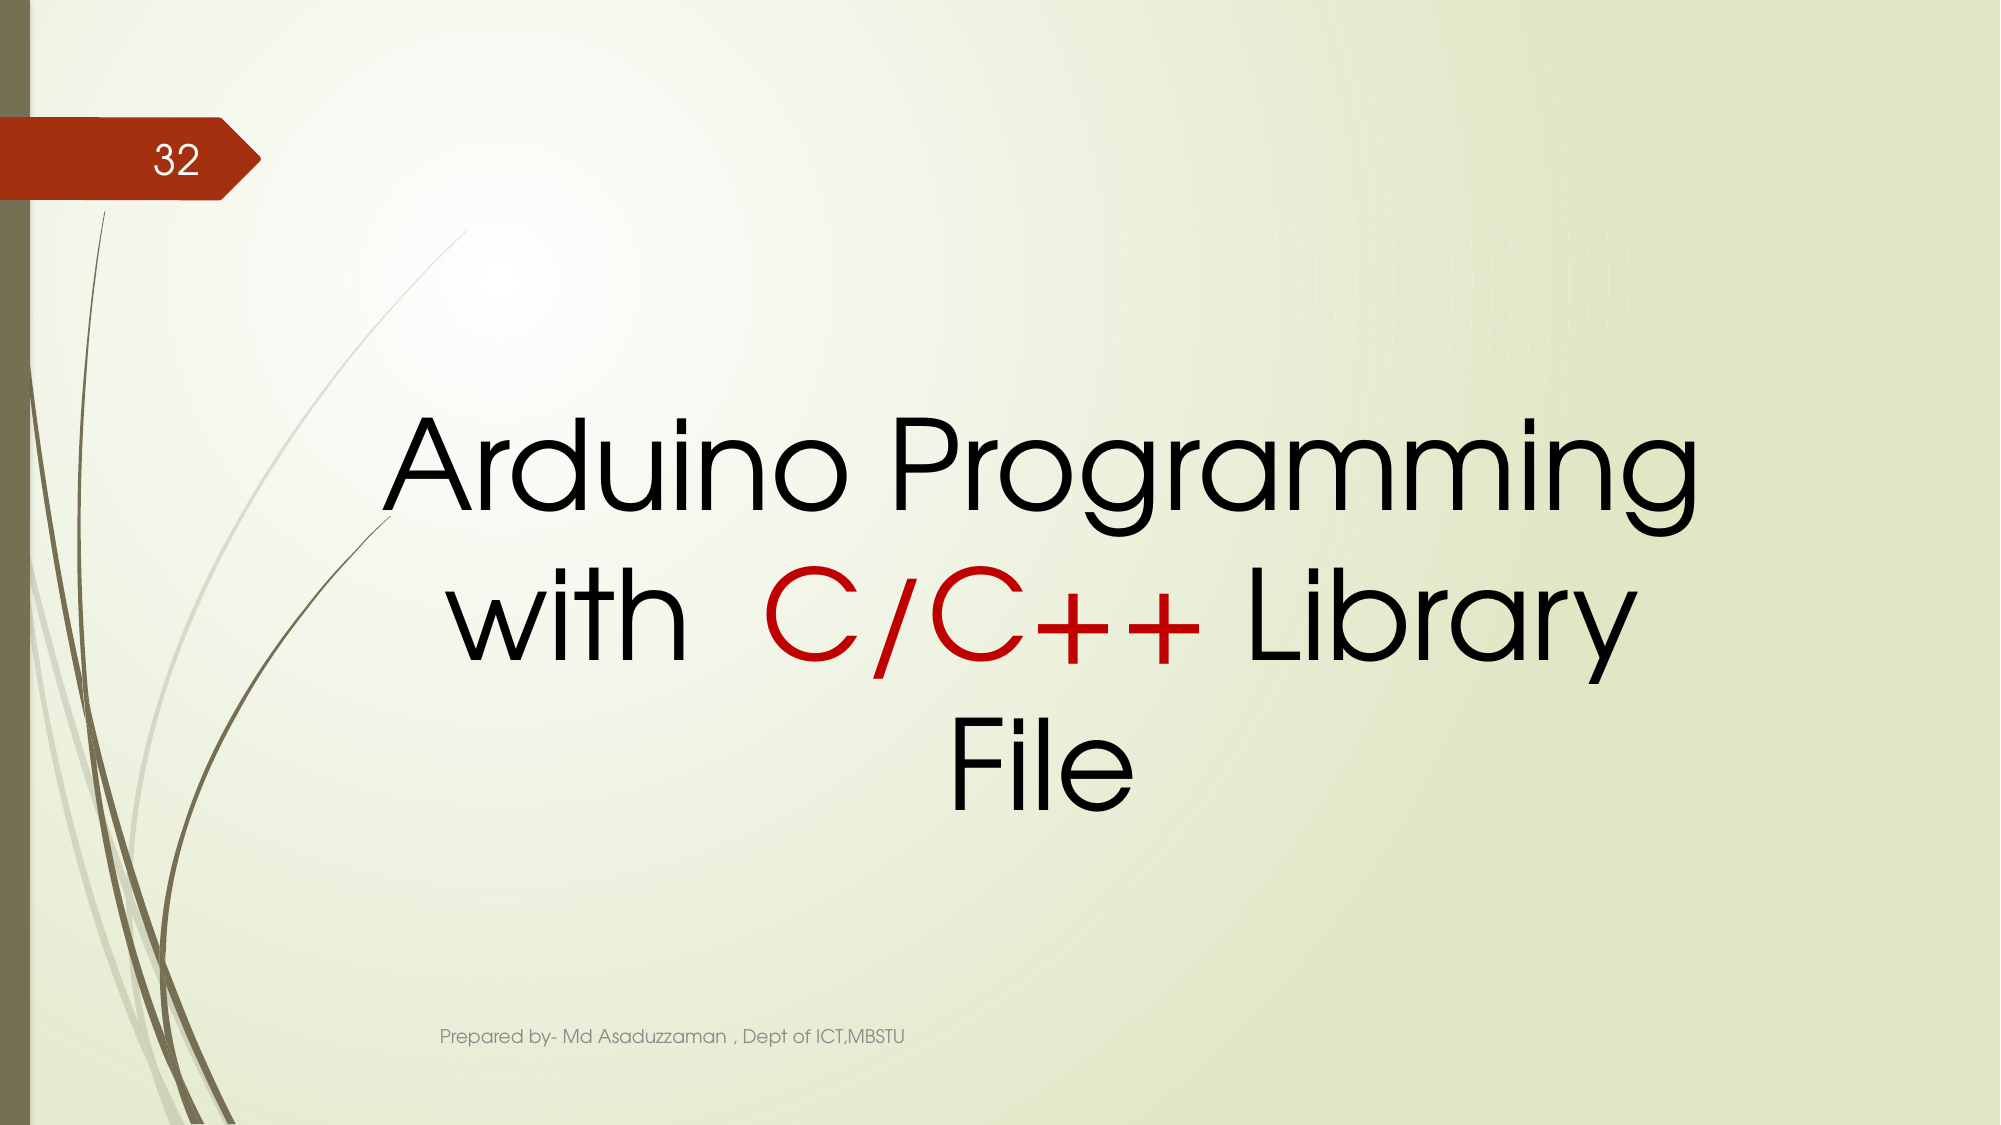

32
                                           Arduino Programming with  C/C++ Library File
Prepared by- Md Asaduzzaman , Dept of ICT,MBSTU